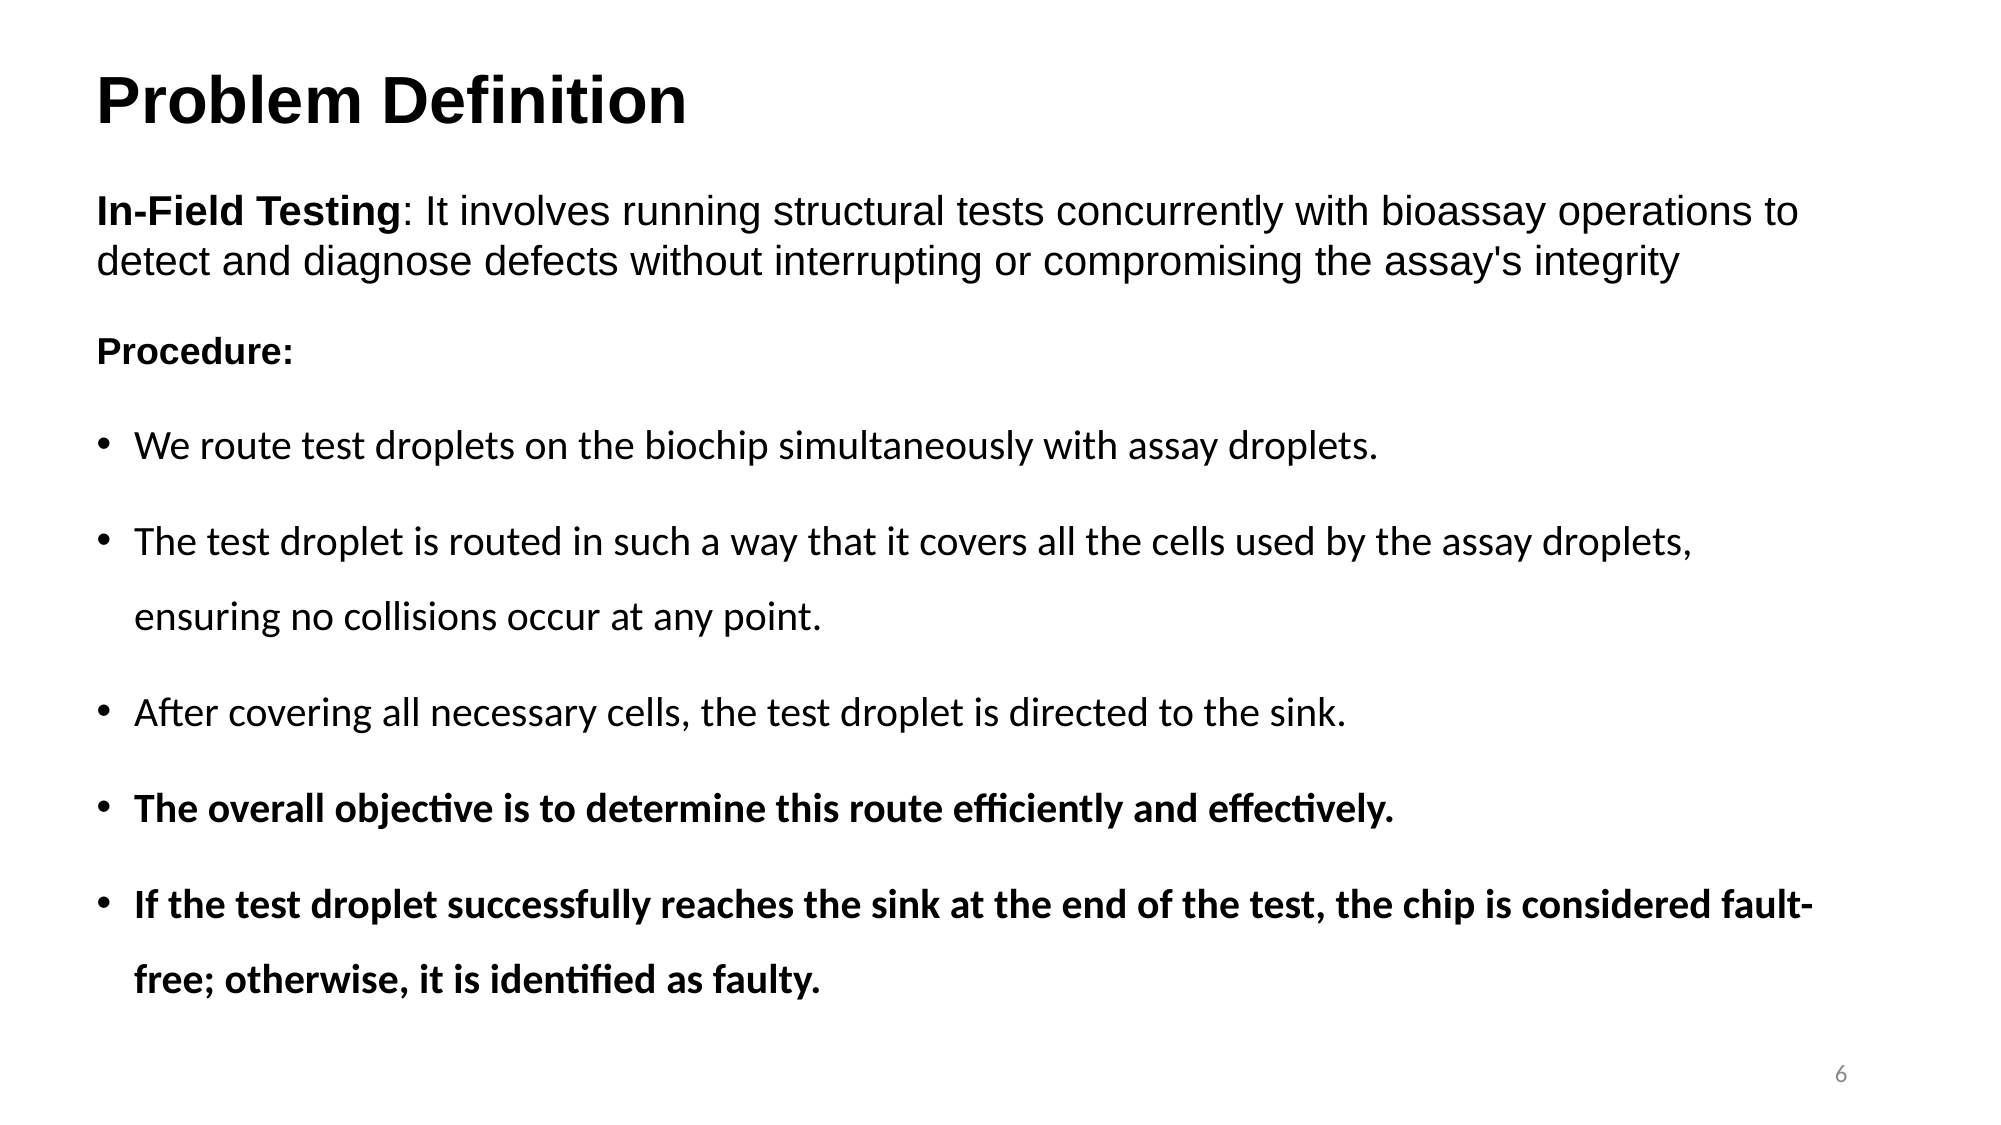

# Problem Definition
In-Field Testing: It involves running structural tests concurrently with bioassay operations to detect and diagnose defects without interrupting or compromising the assay's integrity​
Procedure:
We route test droplets on the biochip simultaneously with assay droplets.
The test droplet is routed in such a way that it covers all the cells used by the assay droplets, ensuring no collisions occur at any point.
After covering all necessary cells, the test droplet is directed to the sink.
The overall objective is to determine this route efficiently and effectively.
If the test droplet successfully reaches the sink at the end of the test, the chip is considered fault-free; otherwise, it is identified as faulty.
6